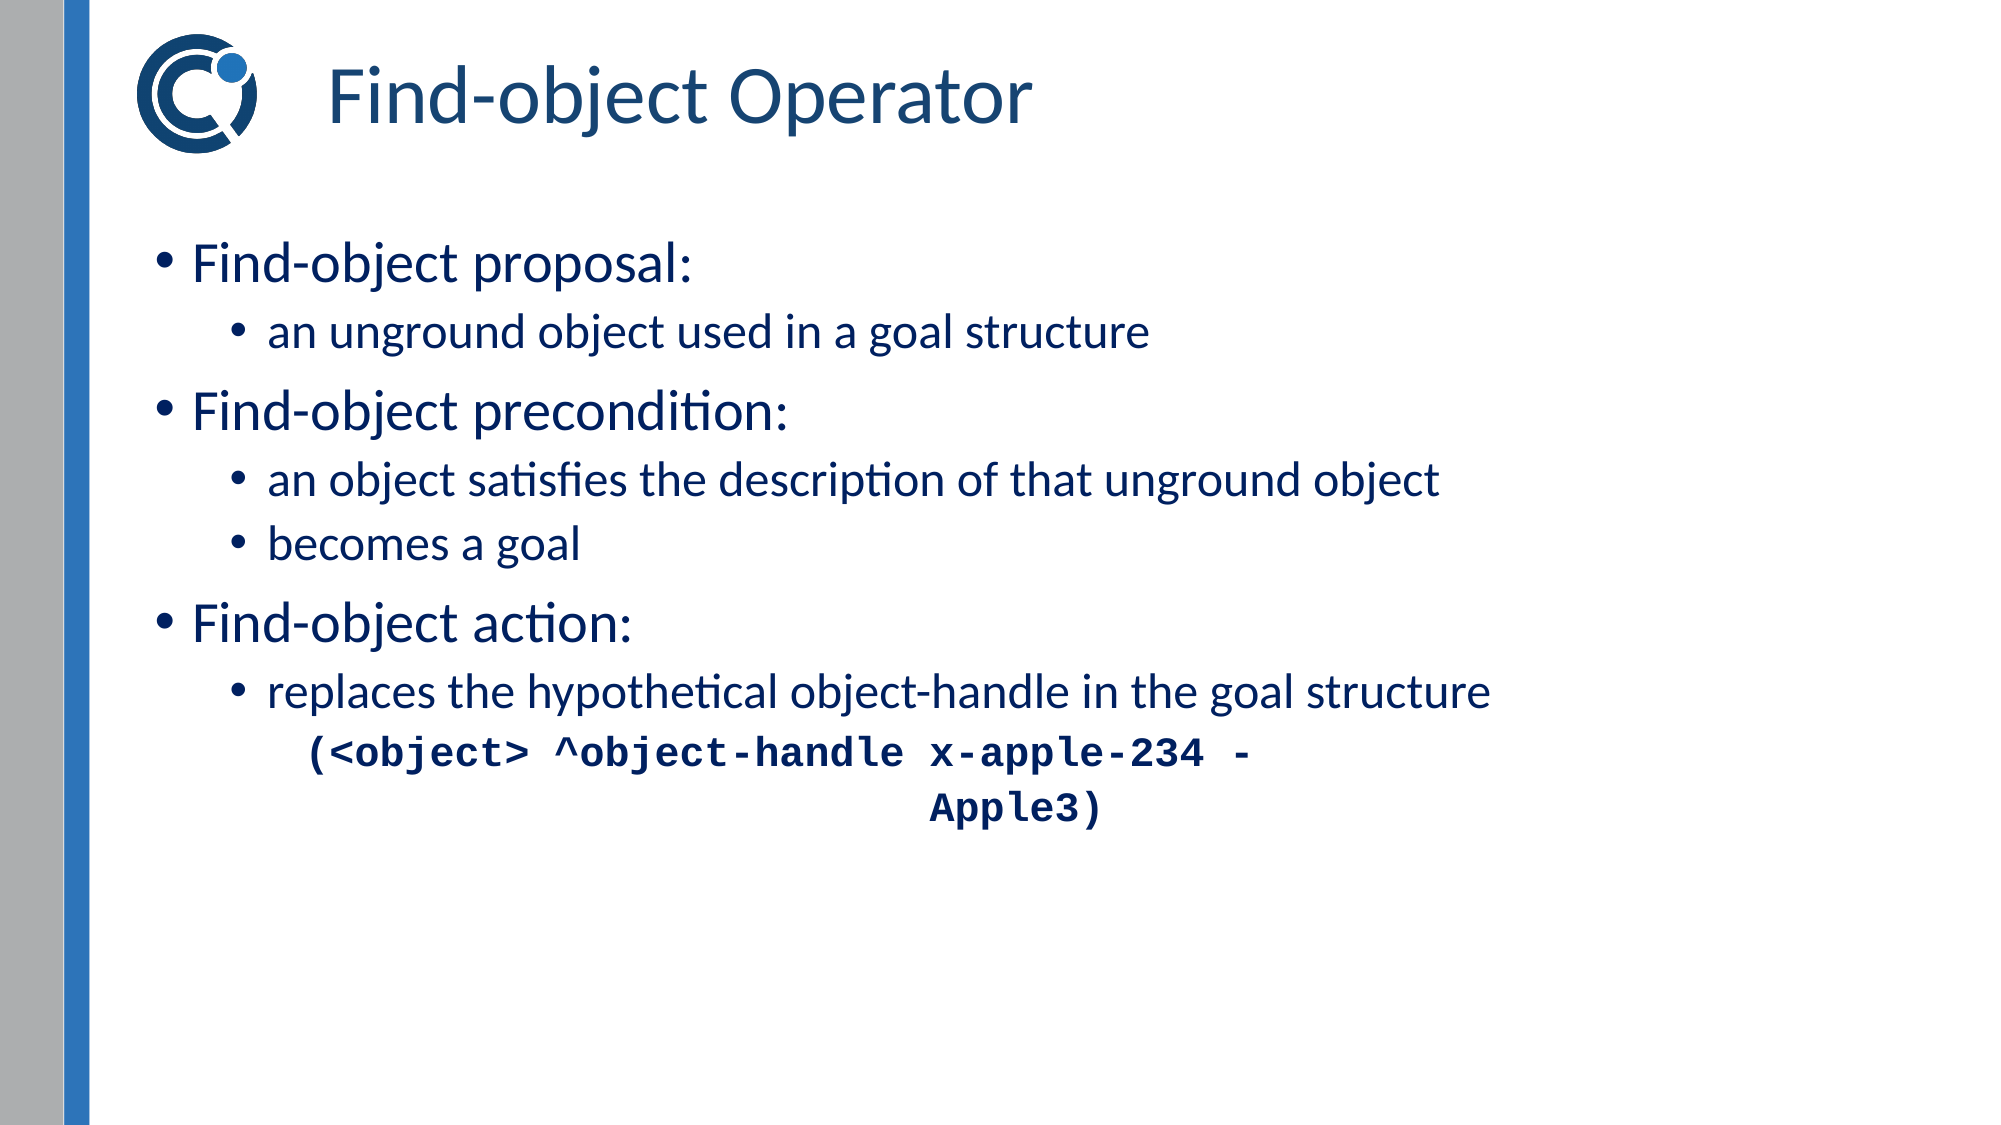

# Find-object Operator
Find-object proposal:
an unground object used in a goal structure
Find-object precondition:
an object satisfies the description of that unground object
becomes a goal
Find-object action:
replaces the hypothetical object-handle in the goal structure
(<object> ^object-handle x-apple-234 -
                         Apple3)

18